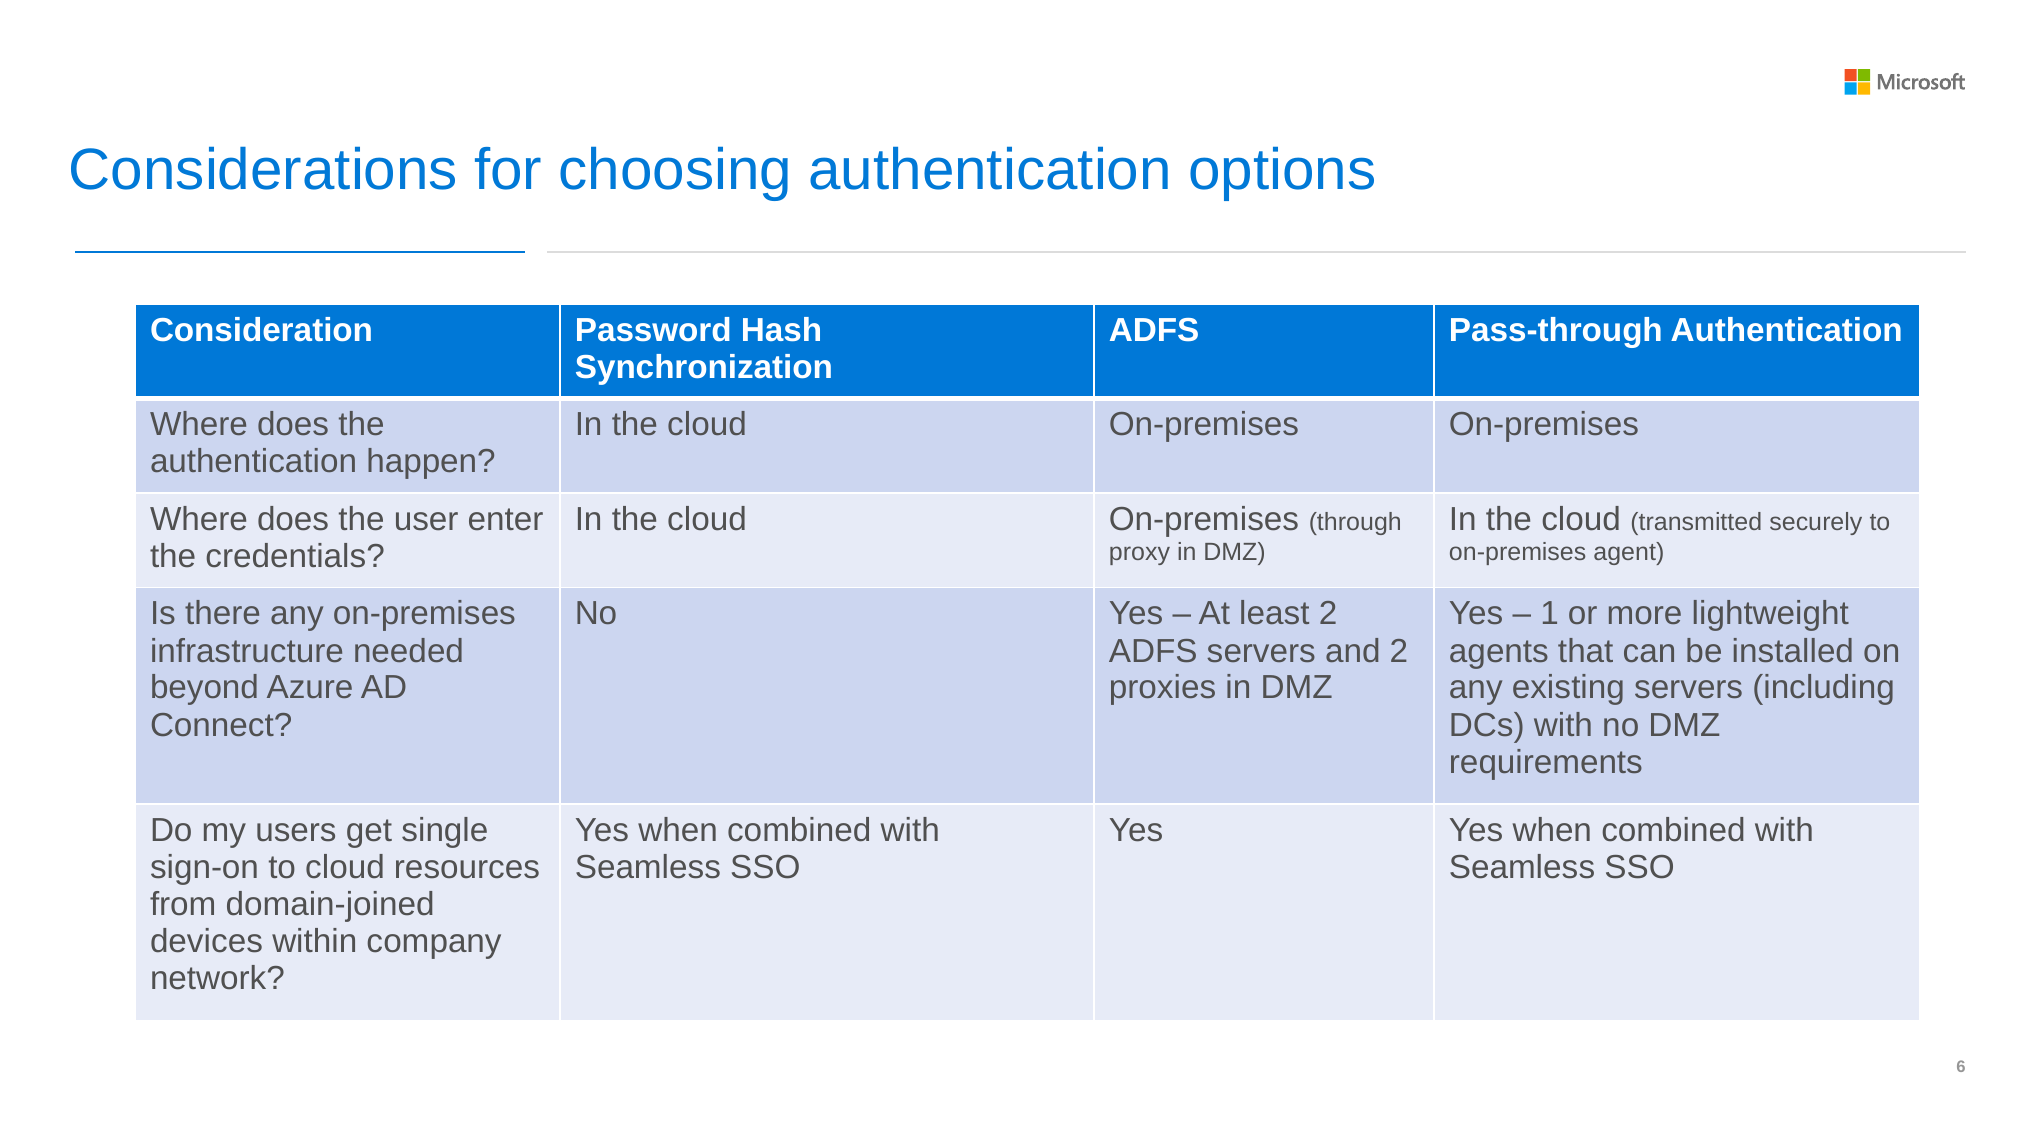

Considerations for choosing authentication options
| Consideration | Password Hash Synchronization | ADFS | Pass-through Authentication |
| --- | --- | --- | --- |
| Where does the authentication happen? | In the cloud | On-premises | On-premises |
| Where does the user enter the credentials? | In the cloud | On-premises (through proxy in DMZ) | In the cloud (transmitted securely to on-premises agent) |
| Is there any on-premises infrastructure needed beyond Azure AD Connect? | No | Yes – At least 2 ADFS servers and 2 proxies in DMZ | Yes – 1 or more lightweight agents that can be installed on any existing servers (including DCs) with no DMZ requirements |
| Do my users get single sign-on to cloud resources from domain-joined devices within company network? | Yes when combined with Seamless SSO | Yes | Yes when combined with Seamless SSO |
6